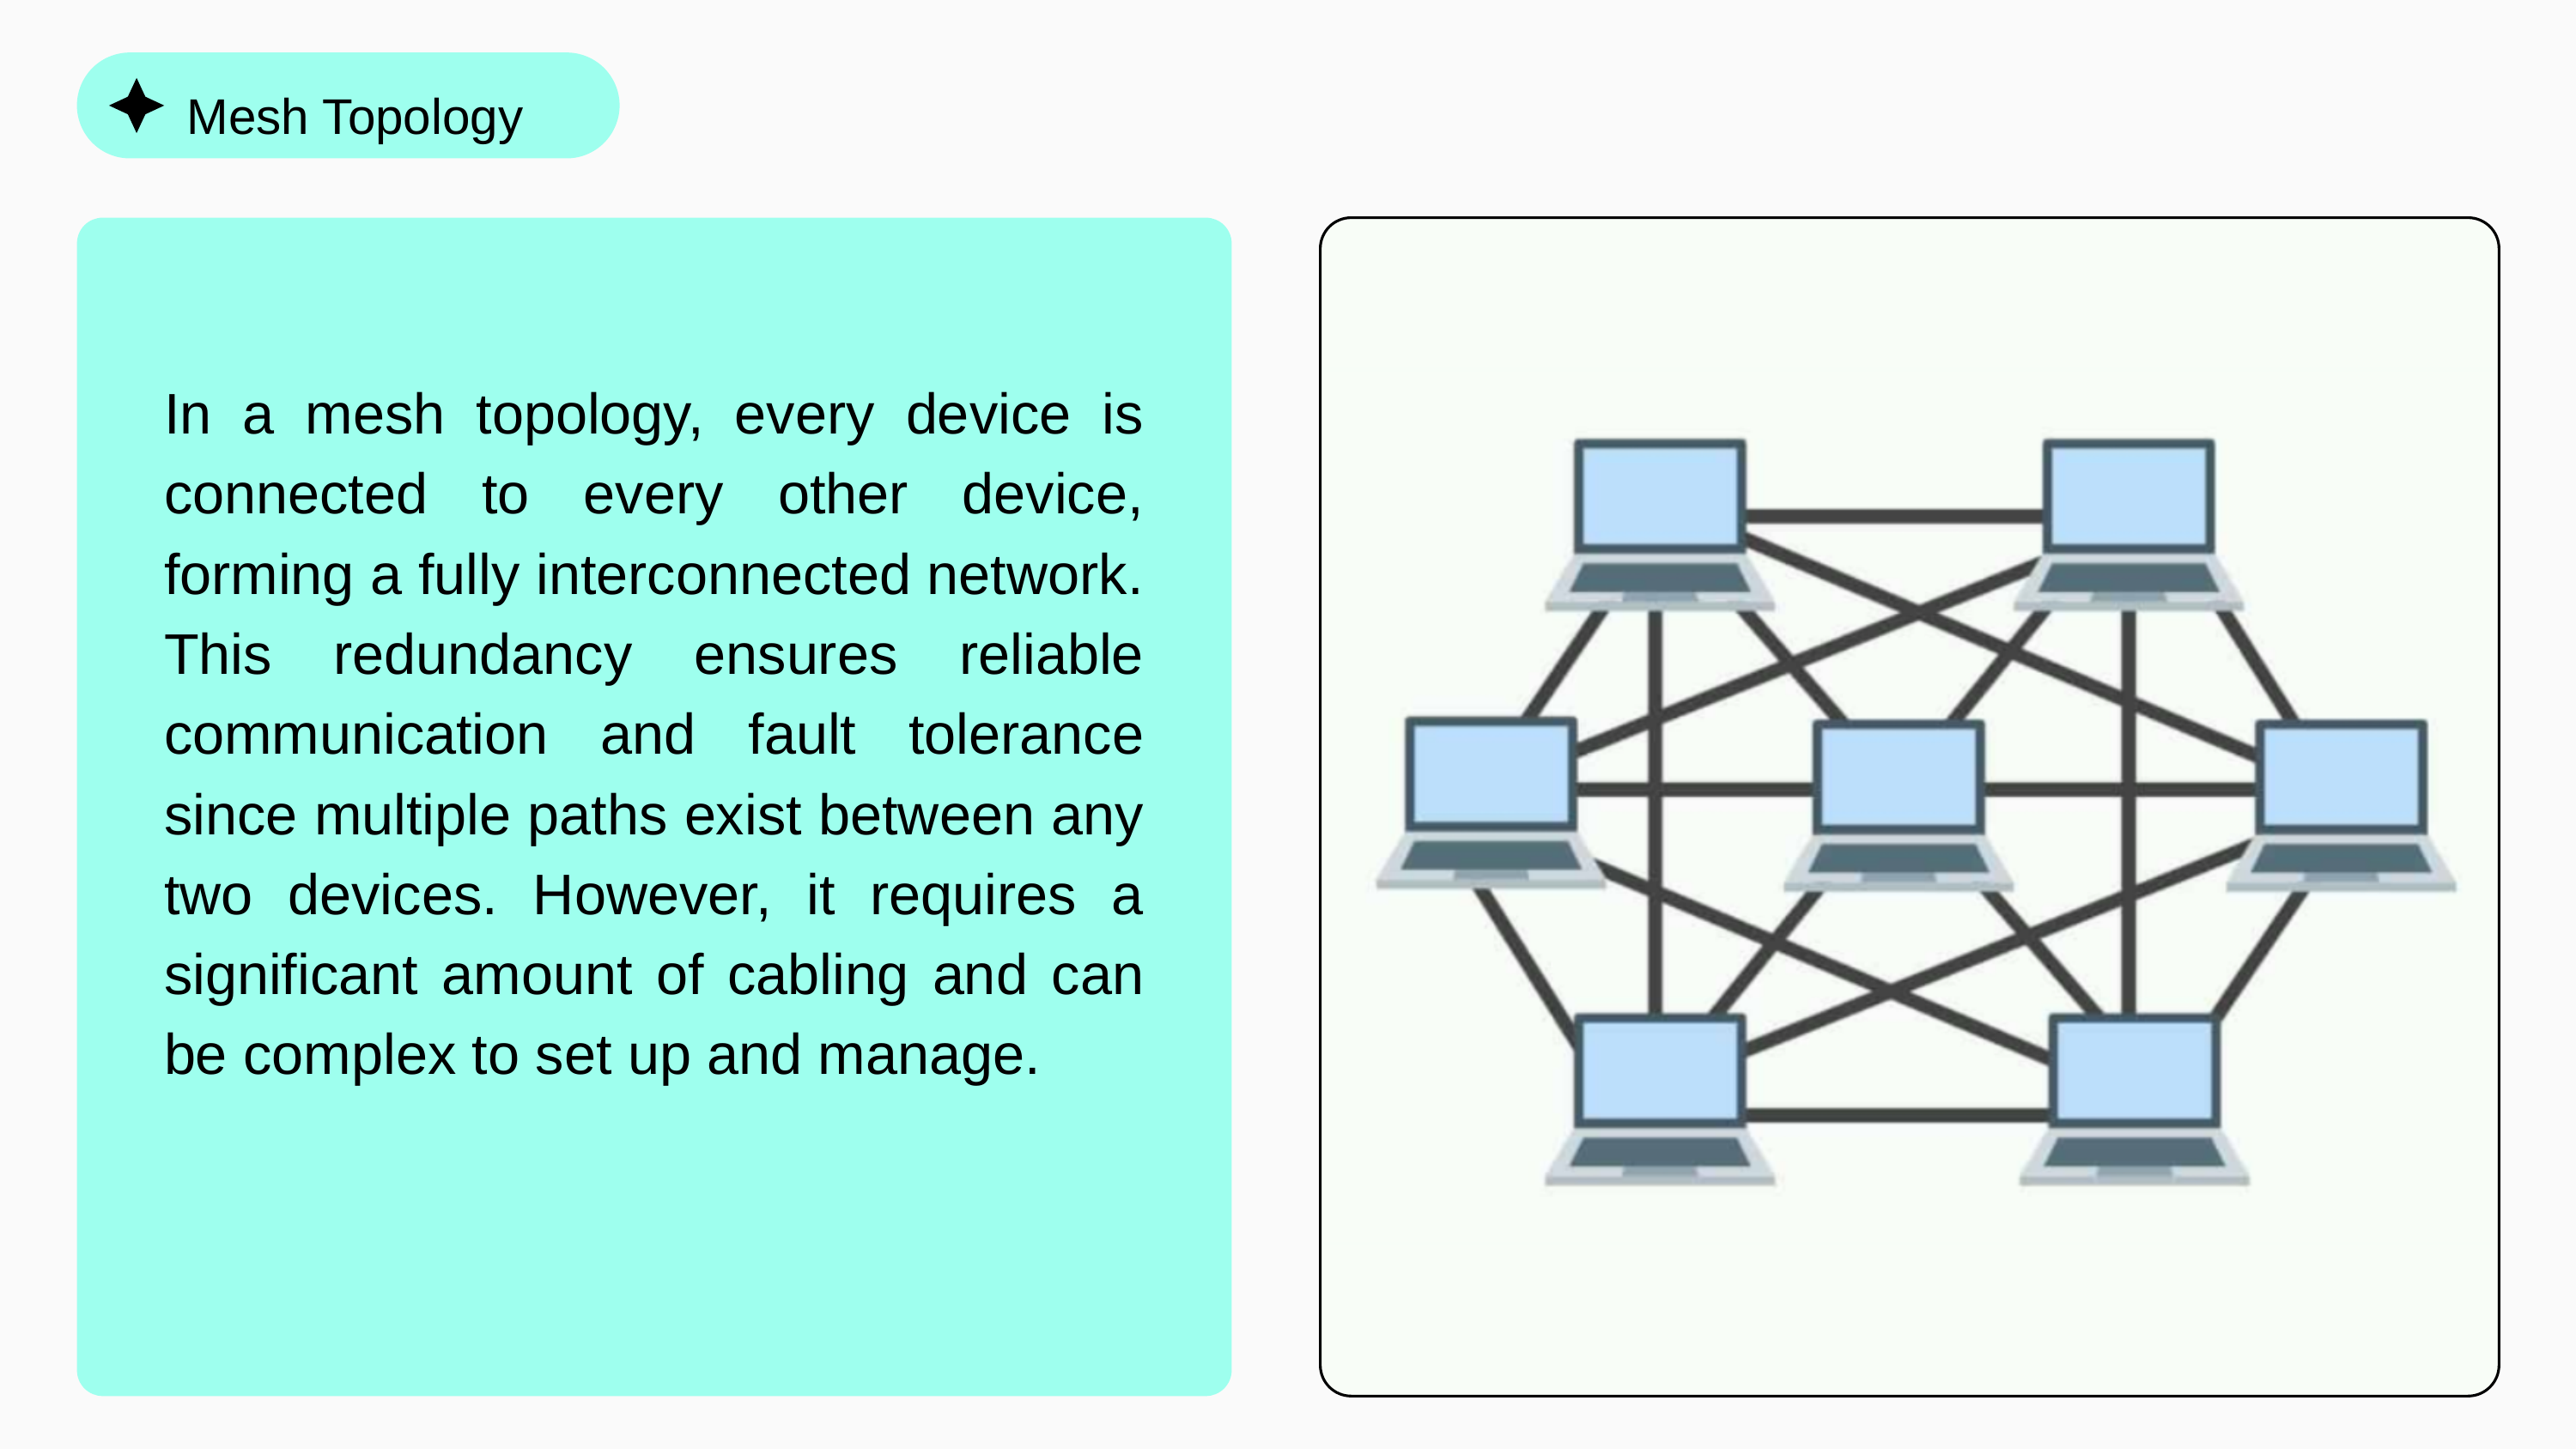

Mesh Topology

In a mesh topology, every device is connected to every other device, forming a fully interconnected network. This redundancy ensures reliable communication and fault tolerance since multiple paths exist between any two devices. However, it requires a significant amount of cabling and can be complex to set up and manage.